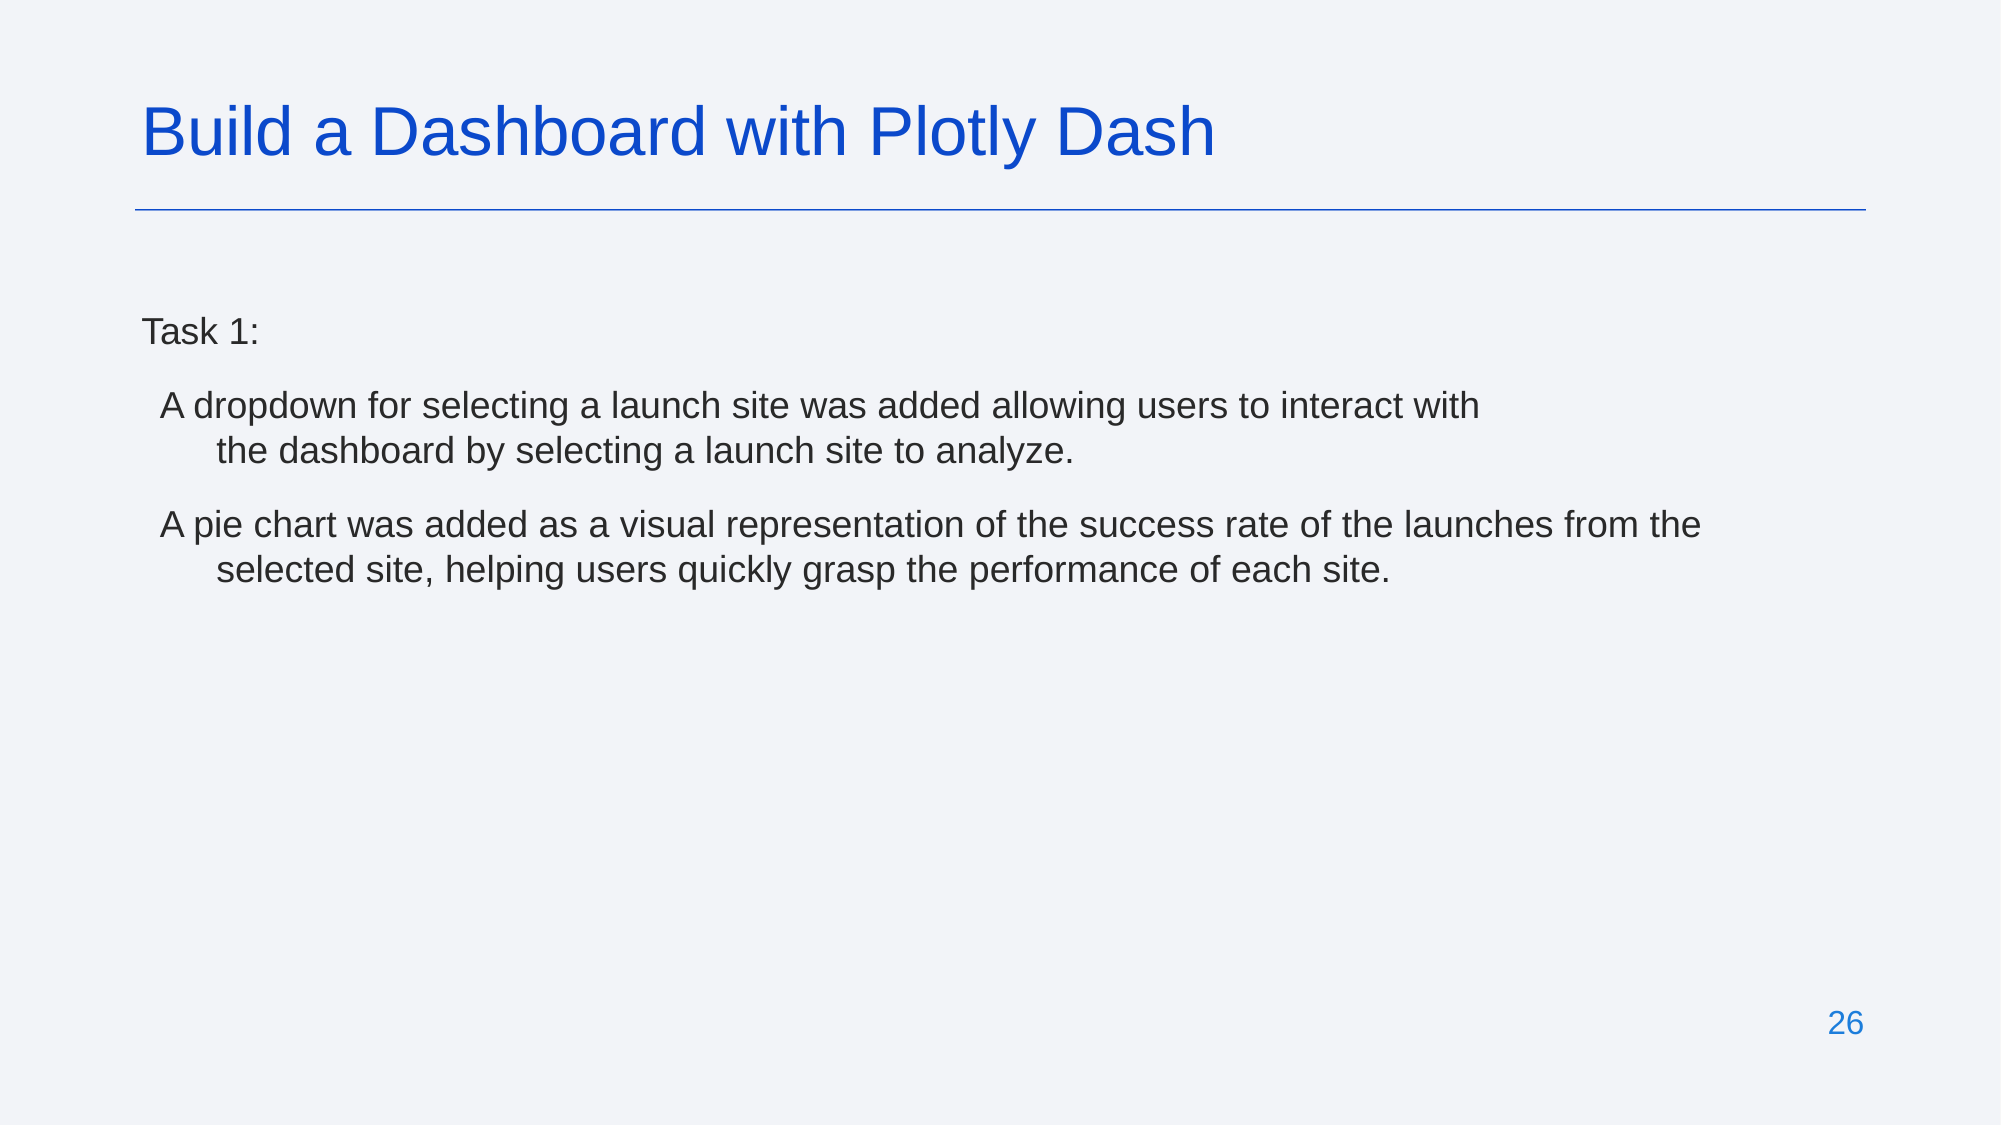

Build a Dashboard with Plotly Dash
Task 1:
A dropdown for selecting a launch site was added allowing users to interact with the dashboard by selecting a launch site to analyze.
A pie chart was added as a visual representation of the success rate of the launches from the selected site, helping users quickly grasp the performance of each site.
26